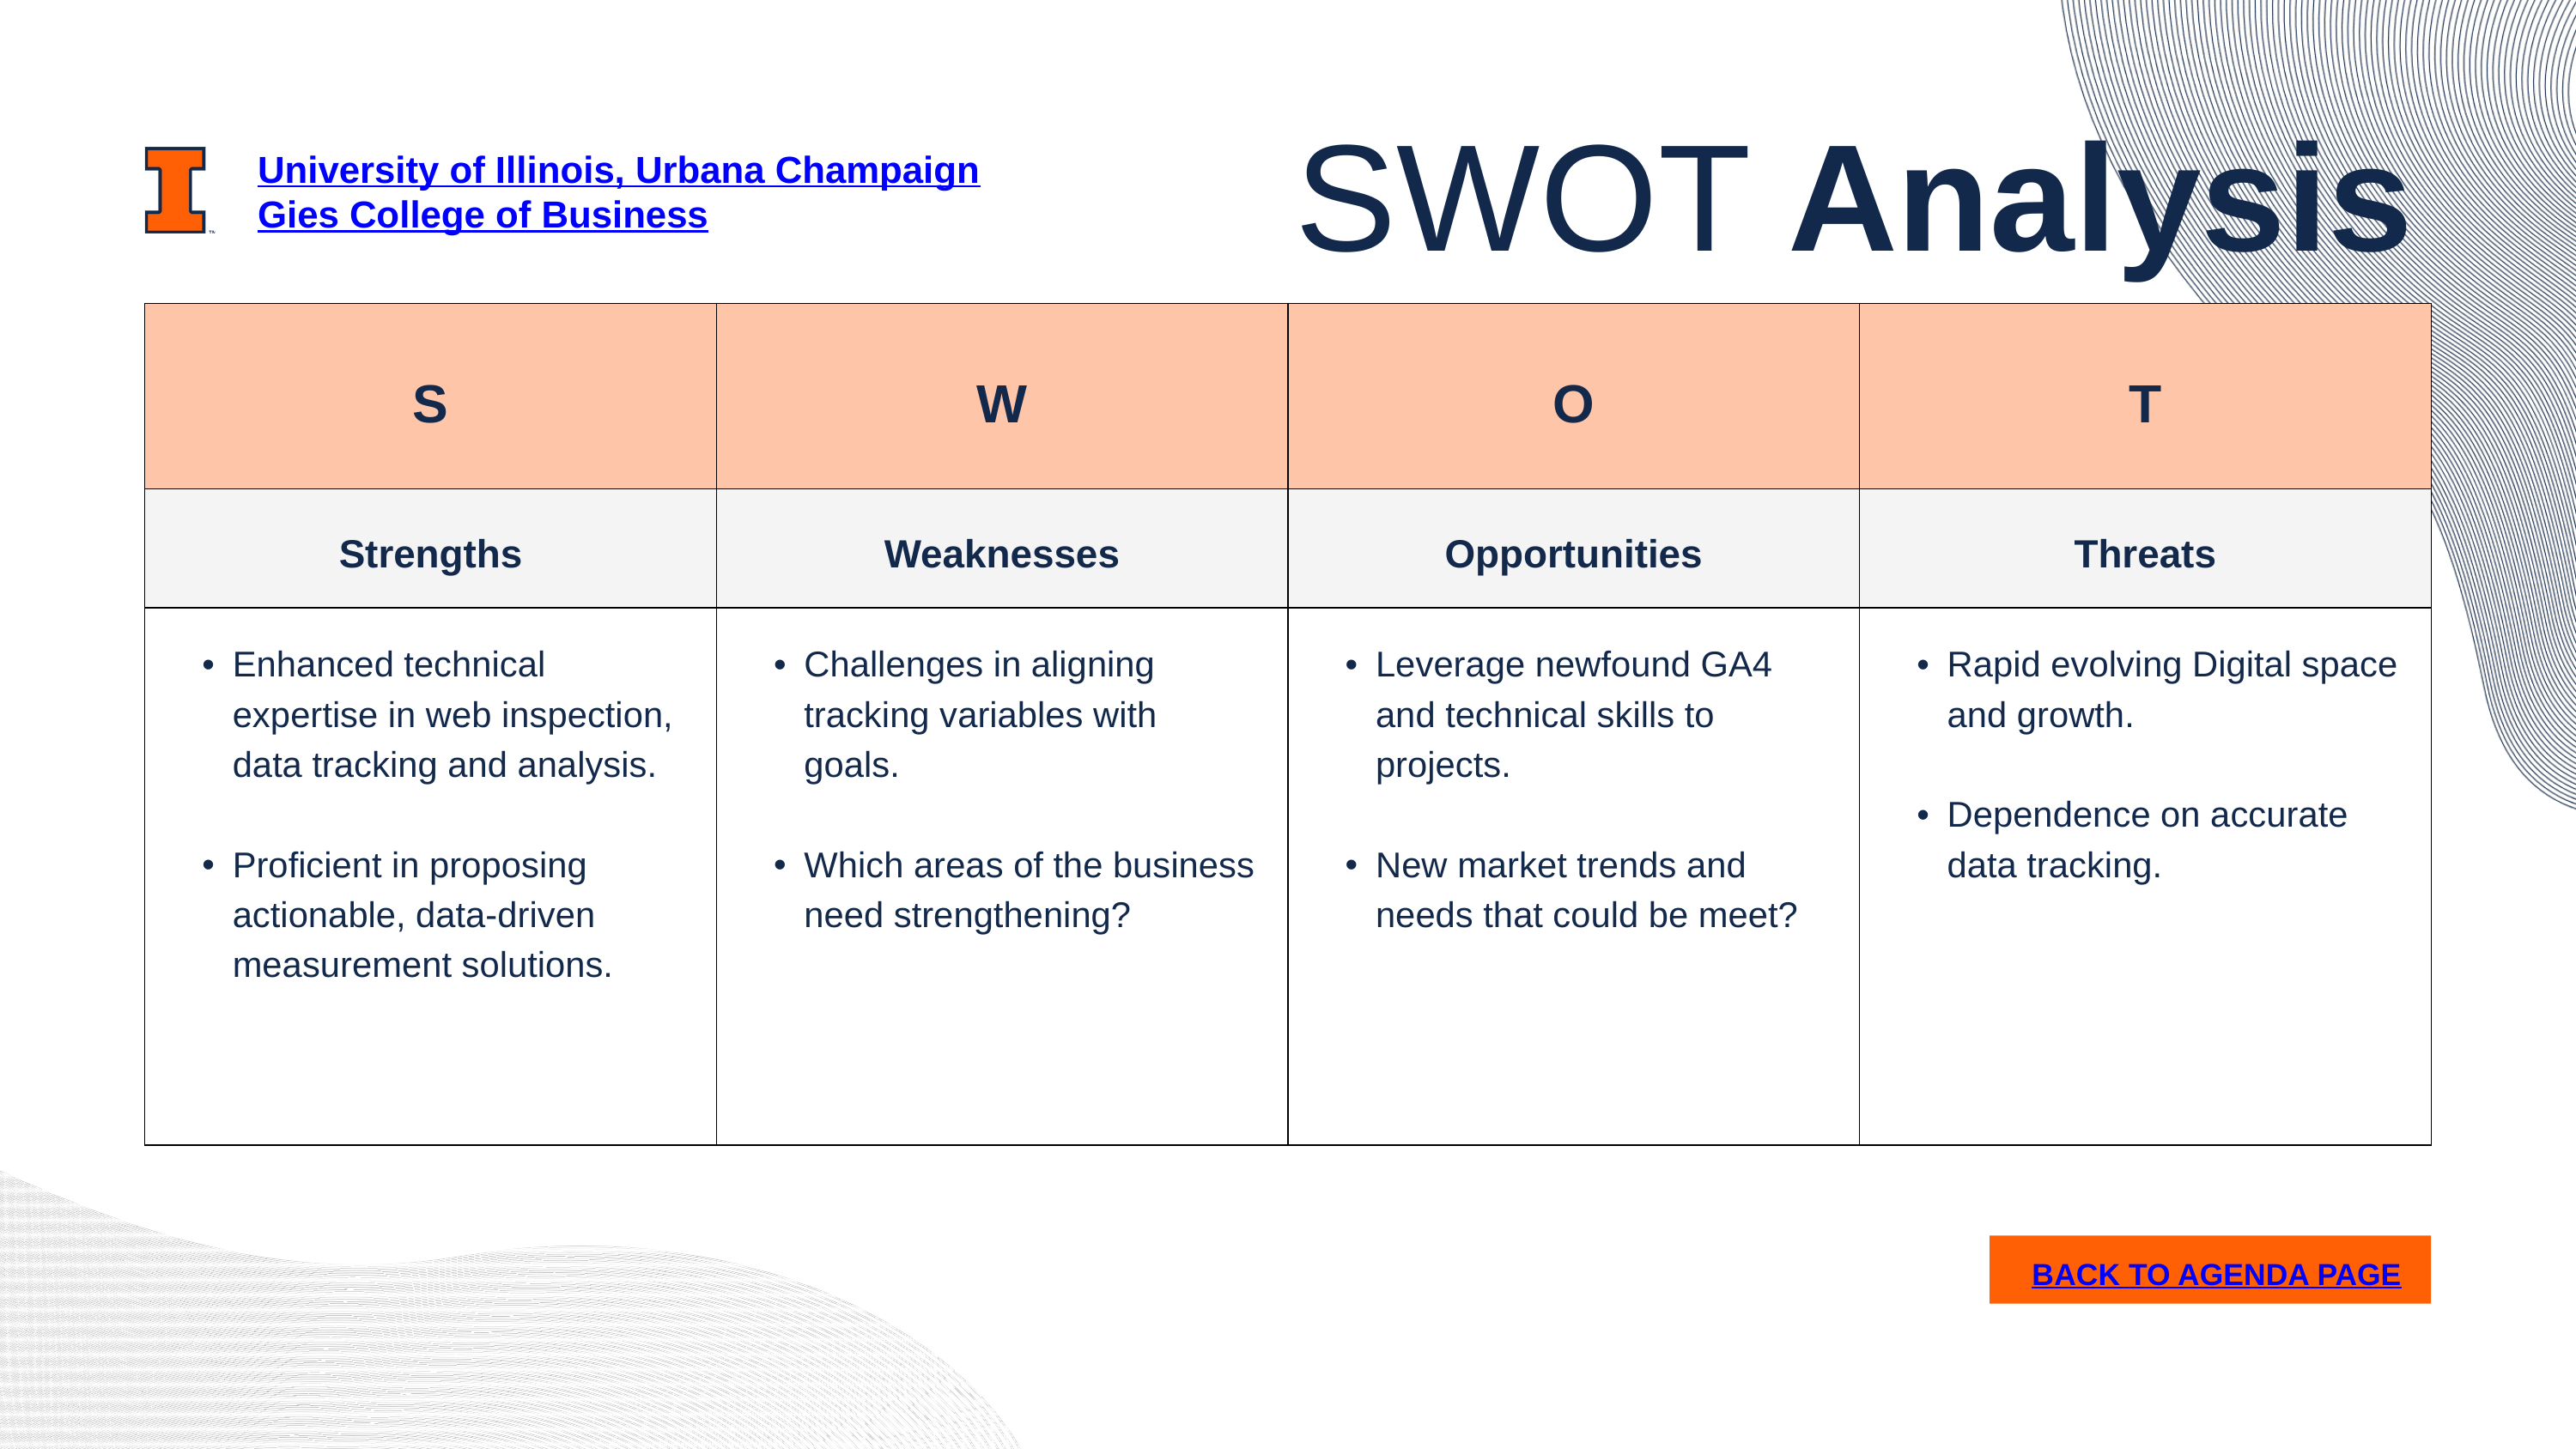

SWOT Analysis
University of Illinois, Urbana Champaign
Gies College of Business

| S | W | O | T |
| --- | --- | --- | --- |
| Strengths | Weaknesses | Opportunities | Threats |
| Enhanced technical expertise in web inspection, data tracking and analysis. Proficient in proposing actionable, data-driven measurement solutions. | Challenges in aligning tracking variables with goals. Which areas of the business need strengthening? | Leverage newfound GA4 and technical skills to projects. New market trends and needs that could be meet? | Rapid evolving Digital space and growth. Dependence on accurate data tracking. |

BACK TO AGENDA PAGE